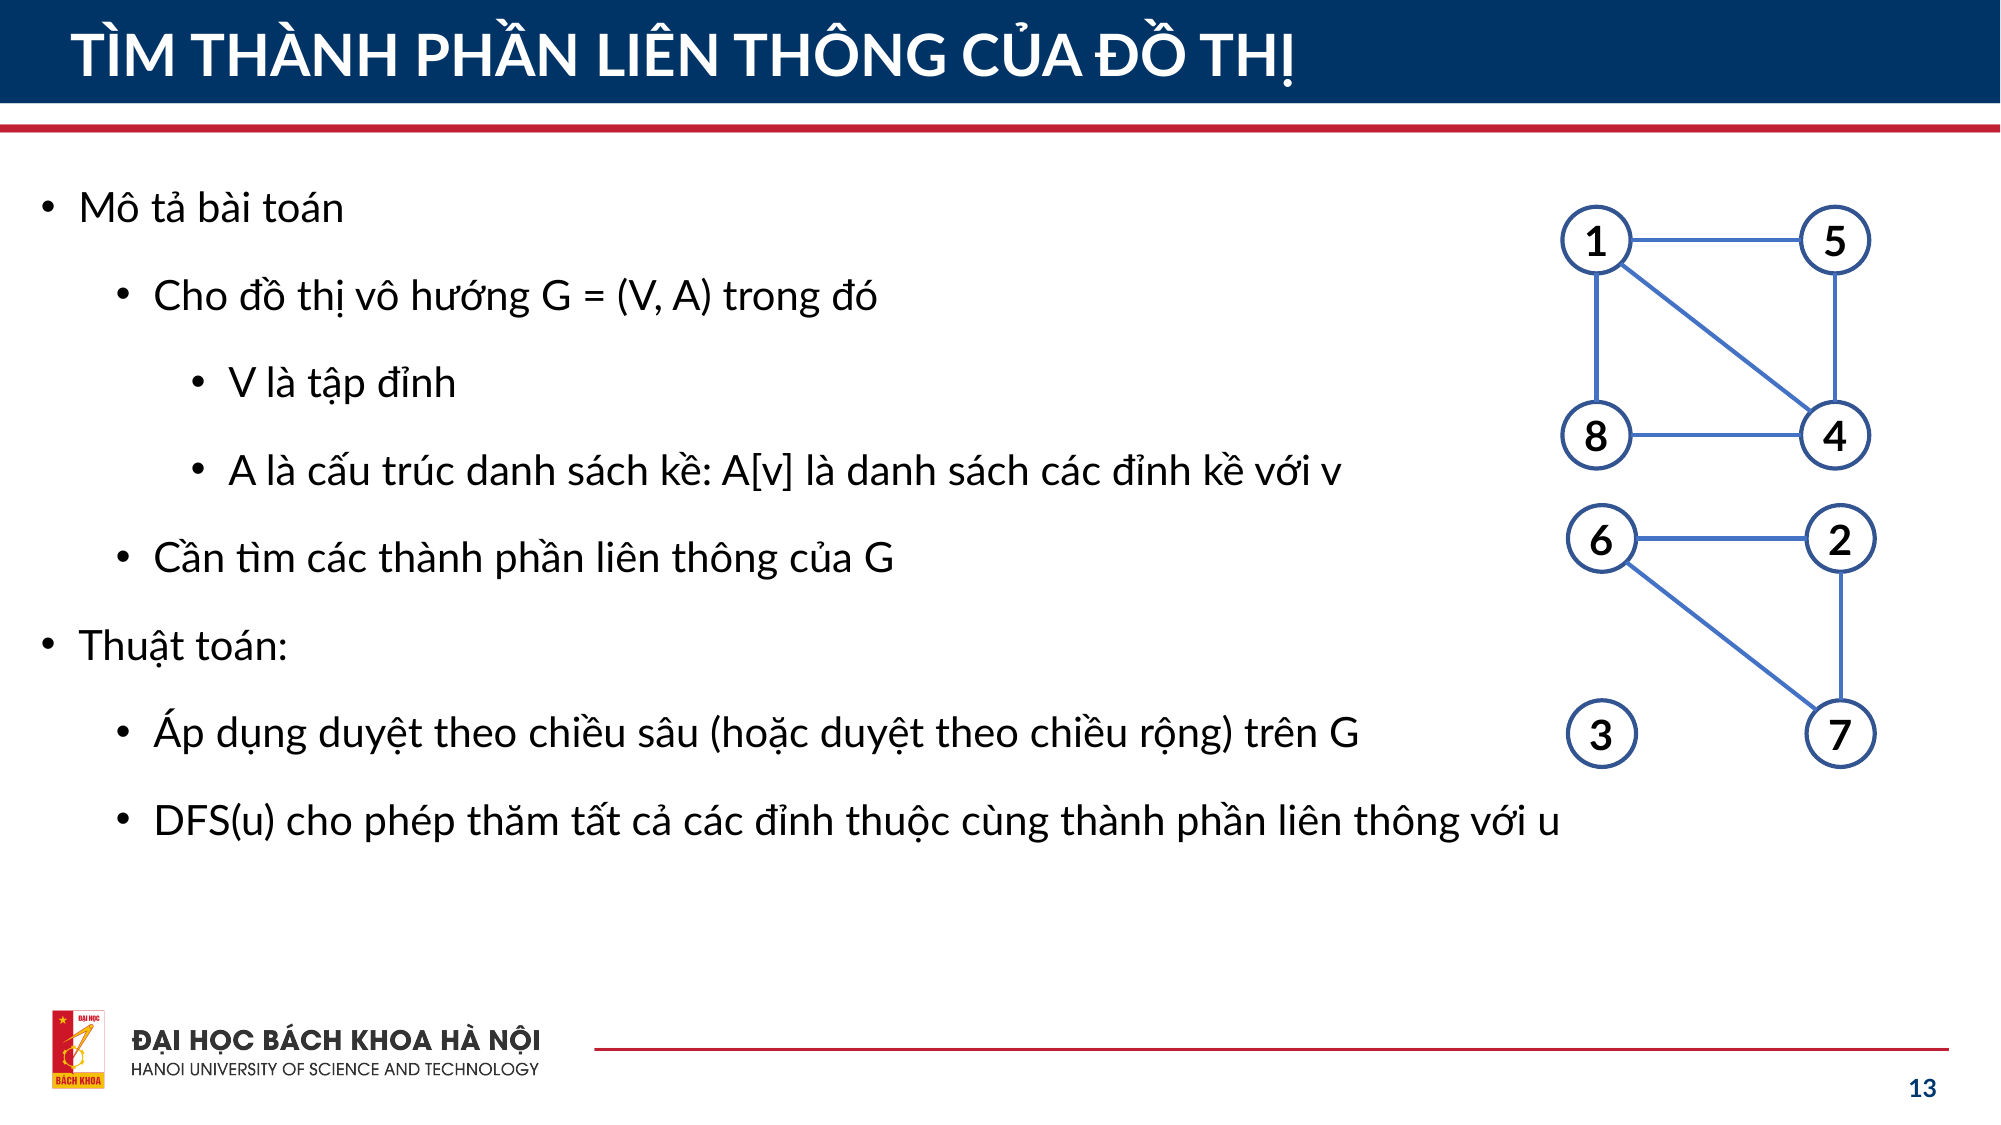

# TÌM THÀNH PHẦN LIÊN THÔNG CỦA ĐỒ THỊ
Mô tả bài toán
Cho đồ thị vô hướng G = (V, A) trong đó
V là tập đỉnh
A là cấu trúc danh sách kề: A[v] là danh sách các đỉnh kề với v
Cần tìm các thành phần liên thông của G
Thuật toán:
Áp dụng duyệt theo chiều sâu (hoặc duyệt theo chiều rộng) trên G
DFS(u) cho phép thăm tất cả các đỉnh thuộc cùng thành phần liên thông với u
1
5
8
4
6
2
3
7
13